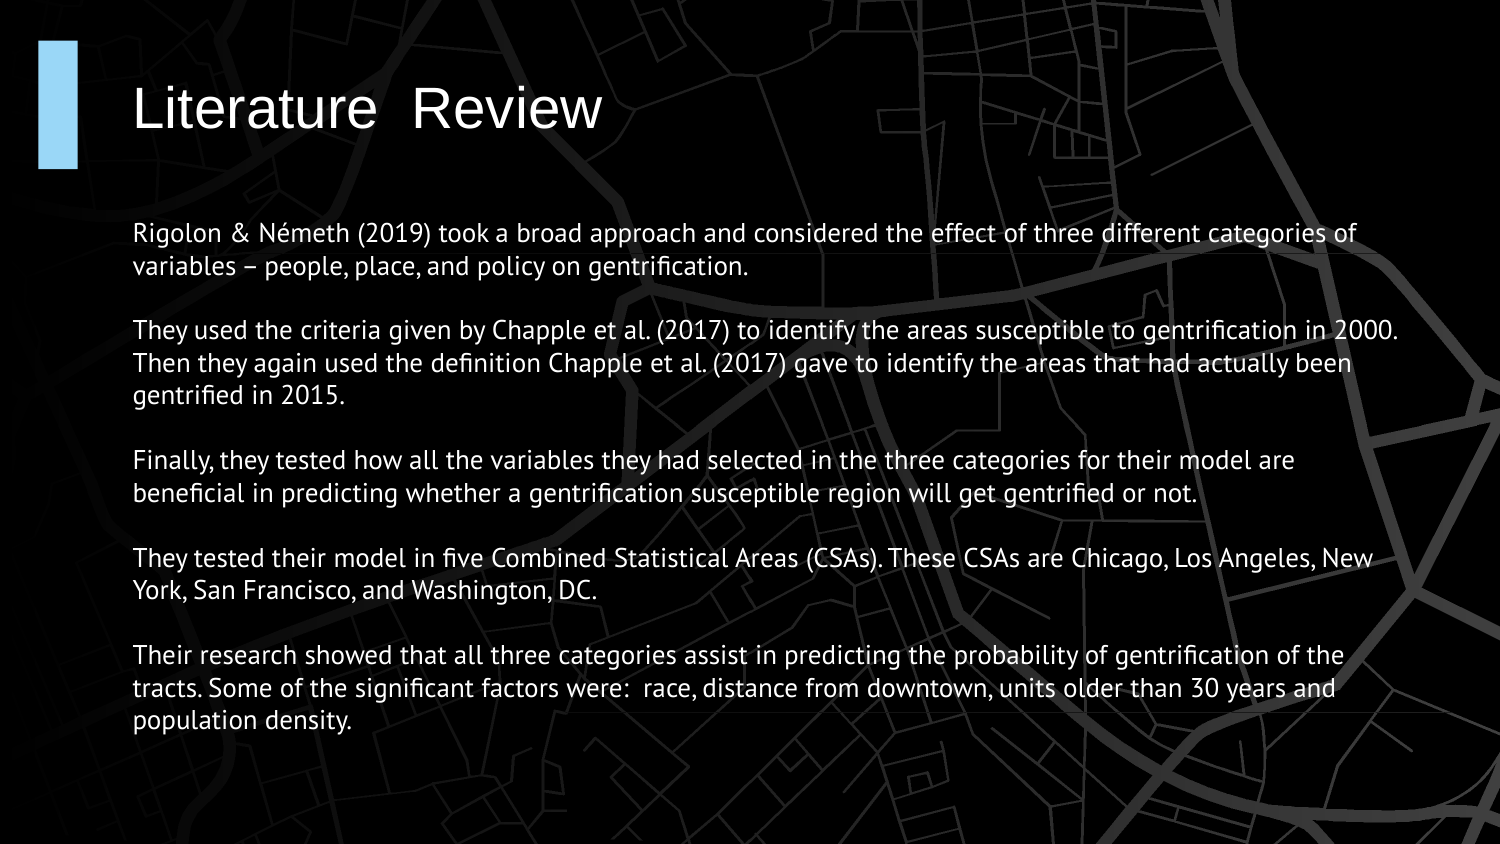

# Literature  Review

Rigolon & Németh (2019) took a broad approach and considered the effect of three different categories of variables – people, place, and policy on gentrification.

They used the criteria given by Chapple et al. (2017) to identify the areas susceptible to gentrification in 2000. Then they again used the definition Chapple et al. (2017) gave to identify the areas that had actually been gentrified in 2015.

Finally, they tested how all the variables they had selected in the three categories for their model are beneficial in predicting whether a gentrification susceptible region will get gentrified or not.

They tested their model in five Combined Statistical Areas (CSAs). These CSAs are Chicago, Los Angeles, New York, San Francisco, and Washington, DC.

Their research showed that all three categories assist in predicting the probability of gentrification of the tracts. Some of the significant factors were:  race, distance from downtown, units older than 30 years and population density.